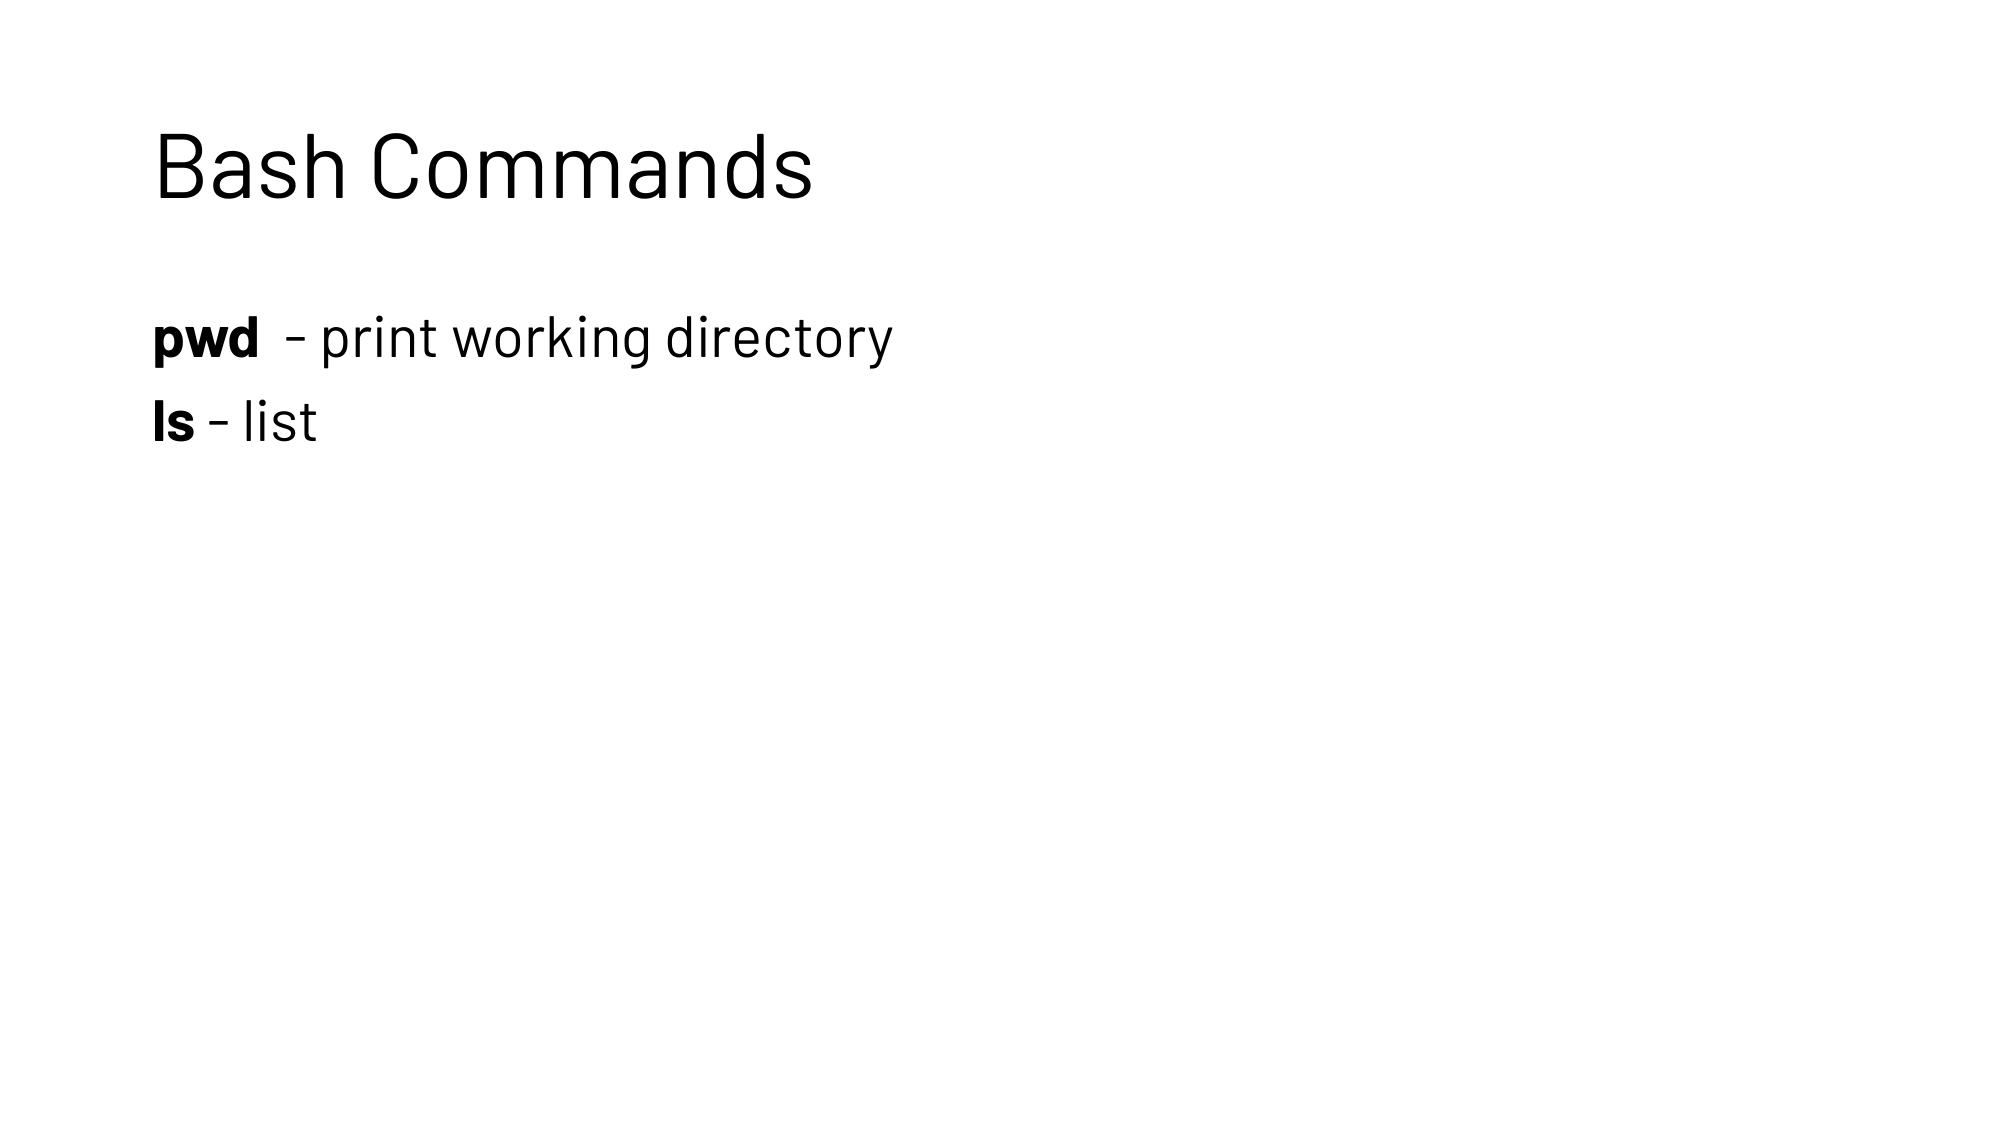

# Bash Commands
pwd  - print working directory
ls - list